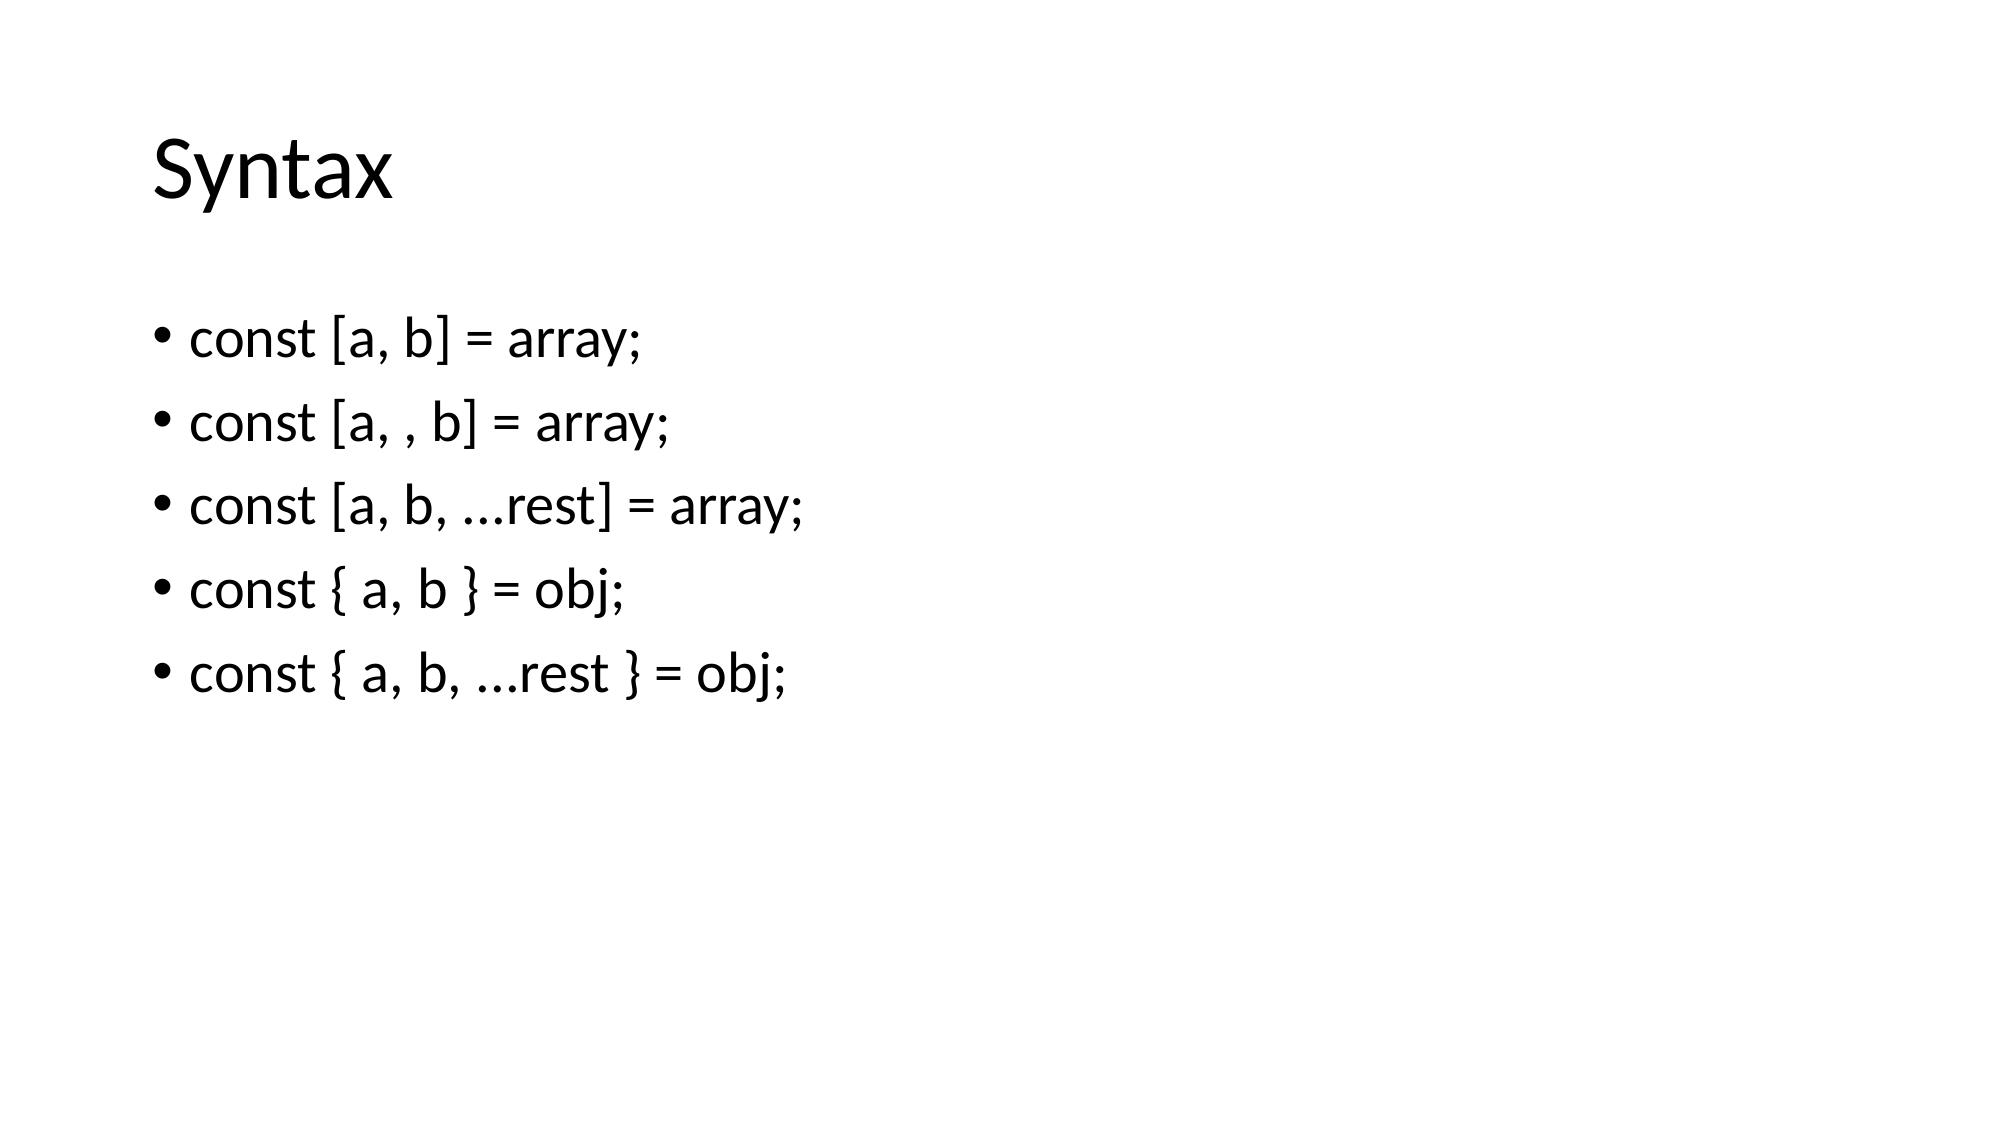

# Syntax
const [a, b] = array;
const [a, , b] = array;
const [a, b, ...rest] = array;
const { a, b } = obj;
const { a, b, ...rest } = obj;